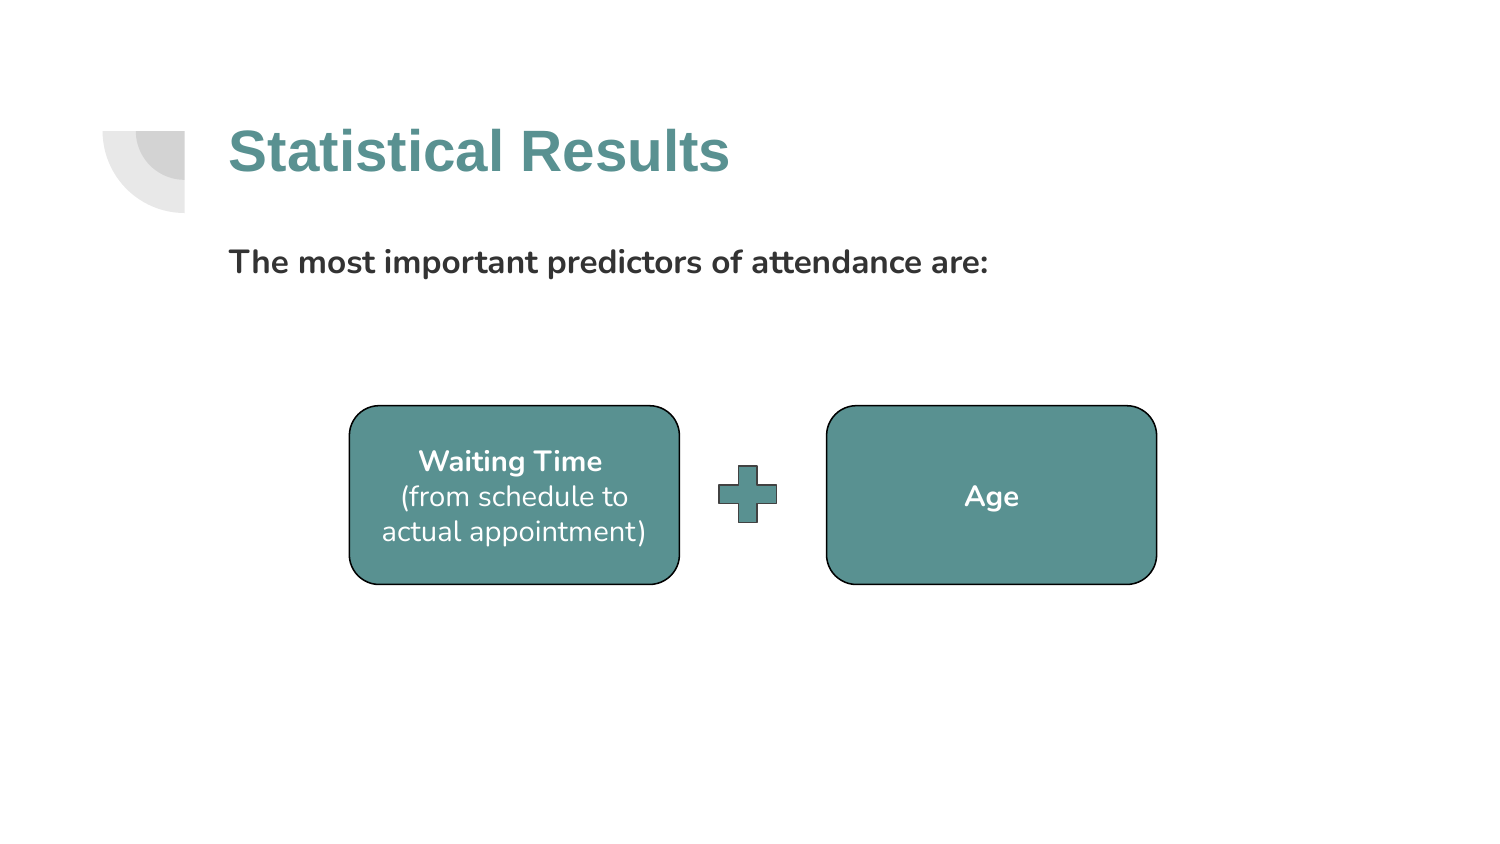

# Statistical Results
The most important predictors of attendance are:
Waiting Time
(from schedule to actual appointment)
Age